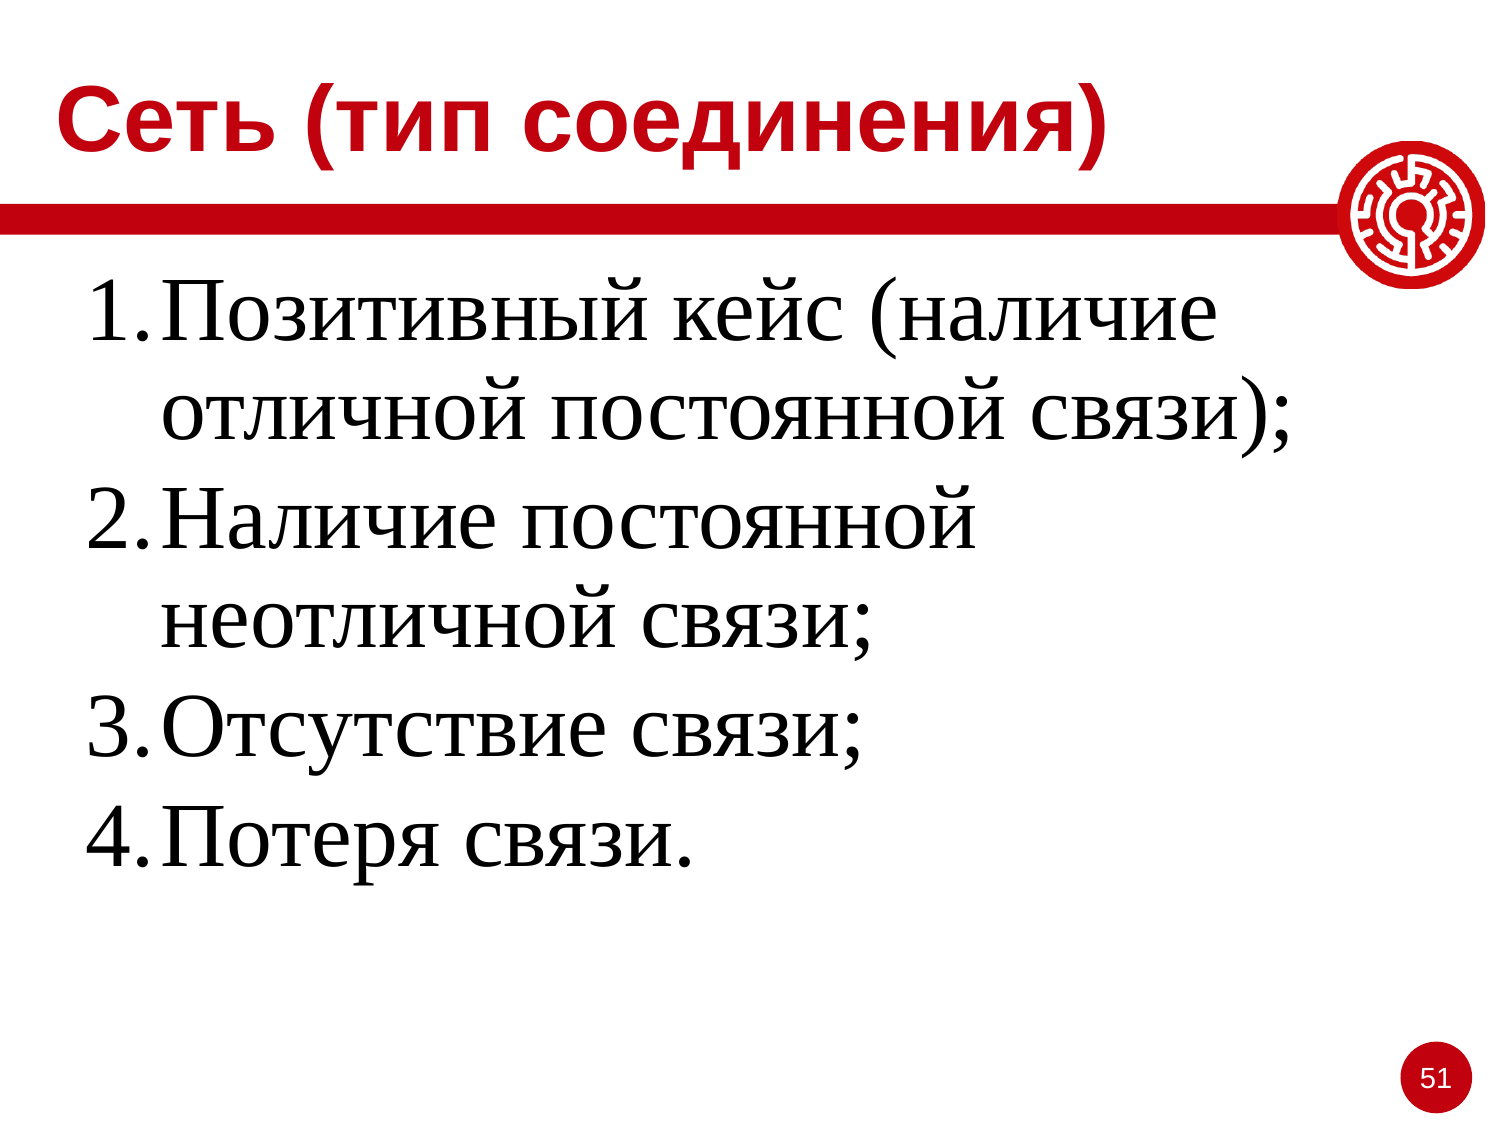

# Сеть (тип соединения)
Позитивный кейс (наличие отличной постоянной связи);
Наличие постоянной неотличной связи;
Отсутствие связи;
Потеря связи.
51